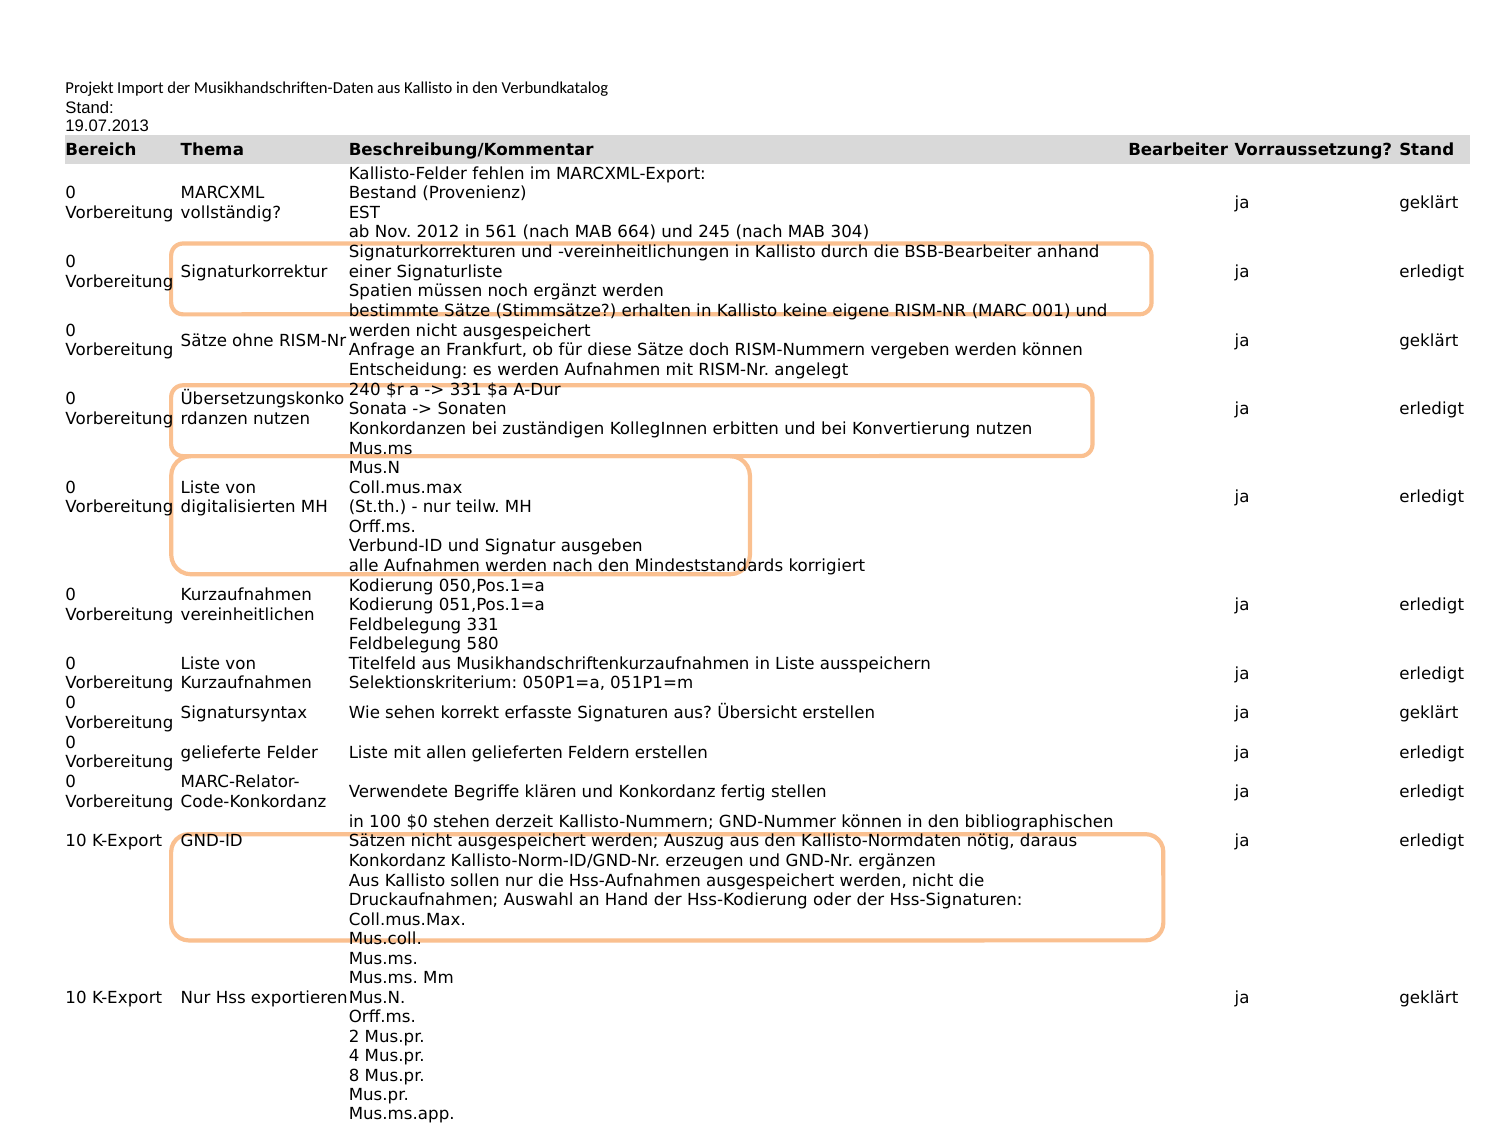

| Projekt Import der Musikhandschriften-Daten aus Kallisto in den Verbundkatalog |  |  |  |  |  |
| --- | --- | --- | --- | --- | --- |
| Stand: 19.07.2013 |  |  |  |  |  |
| Bereich | Thema | Beschreibung/Kommentar | Bearbeiter | Vorraussetzung? | Stand |
| 0 Vorbereitung | MARCXML vollständig? | Kallisto-Felder fehlen im MARCXML-Export: Bestand (Provenienz) EST ab Nov. 2012 in 561 (nach MAB 664) und 245 (nach MAB 304) |  | ja | geklärt |
| 0 Vorbereitung | Signaturkorrektur | Signaturkorrekturen und -vereinheitlichungen in Kallisto durch die BSB-Bearbeiter anhand einer Signaturliste Spatien müssen noch ergänzt werden |  | ja | erledigt |
| 0 Vorbereitung | Sätze ohne RISM-Nr | bestimmte Sätze (Stimmsätze?) erhalten in Kallisto keine eigene RISM-NR (MARC 001) und werden nicht ausgespeichert Anfrage an Frankfurt, ob für diese Sätze doch RISM-Nummern vergeben werden können Entscheidung: es werden Aufnahmen mit RISM-Nr. angelegt |  | ja | geklärt |
| 0 Vorbereitung | Übersetzungskonkordanzen nutzen | 240 $r a -> 331 $a A-Dur Sonata -> Sonaten Konkordanzen bei zuständigen KollegInnen erbitten und bei Konvertierung nutzen |  | ja | erledigt |
| 0 Vorbereitung | Liste von digitalisierten MH | Mus.ms Mus.N Coll.mus.max (St.th.) - nur teilw. MH Orff.ms. Verbund-ID und Signatur ausgeben |  | ja | erledigt |
| 0 Vorbereitung | Kurzaufnahmen vereinheitlichen | alle Aufnahmen werden nach den Mindeststandards korrigiert Kodierung 050,Pos.1=a Kodierung 051,Pos.1=a Feldbelegung 331 Feldbelegung 580 |  | ja | erledigt |
| 0 Vorbereitung | Liste von Kurzaufnahmen | Titelfeld aus Musikhandschriftenkurzaufnahmen in Liste ausspeichern Selektionskriterium: 050P1=a, 051P1=m |  | ja | erledigt |
| 0 Vorbereitung | Signatursyntax | Wie sehen korrekt erfasste Signaturen aus? Übersicht erstellen |  | ja | geklärt |
| 0 Vorbereitung | gelieferte Felder | Liste mit allen gelieferten Feldern erstellen |  | ja | erledigt |
| 0 Vorbereitung | MARC-Relator-Code-Konkordanz | Verwendete Begriffe klären und Konkordanz fertig stellen |  | ja | erledigt |
| 10 K-Export | GND-ID | in 100 $0 stehen derzeit Kallisto-Nummern; GND-Nummer können in den bibliographischen Sätzen nicht ausgespeichert werden; Auszug aus den Kallisto-Normdaten nötig, daraus Konkordanz Kallisto-Norm-ID/GND-Nr. erzeugen und GND-Nr. ergänzen |  | ja | erledigt |
| 10 K-Export | Nur Hss exportieren | Aus Kallisto sollen nur die Hss-Aufnahmen ausgespeichert werden, nicht die Druckaufnahmen; Auswahl an Hand der Hss-Kodierung oder der Hss-Signaturen: Coll.mus.Max. Mus.coll. Mus.ms. Mus.ms. Mm Mus.N. Orff.ms. 2 Mus.pr. 4 Mus.pr. 8 Mus.pr. Mus.pr. Mus.ms.app. |  | ja | geklärt |
| 20 Konverter | RISM-ID | soll aus 001 nach MAB 580 gesetzt werden mit Vorspann 'RISM' oder ISIL |  | ja | geklärt |
| 20 Konverter | URL zu RISM-OPAC-Aufnahme | URL bilden aus Präfix und RISM-ID |  | ja | geklärt |
| 20 Konverter | Belegung HST | Als HST kommt nur der RISM-ET in Frage, da er als einziger in allen Datensätzen vergeben ist |  | ja | geklärt |
| 20 Konverter | multiple Fußnoten | 500 mehrfach belegt -> hintereinander in 501; max. Zeichenlänge: knapp 2000 Zeichen. Entscheidung: Felder so lange einfügen, so lange die Feldlänge ausreicht; danach weglassen |  | ja | geklärt |
| 20 Konverter | Kallisto-Kodierung + Portion | 078q BSBRISM01 |  | ja | geklärt |
| 20 Konverter | Signatur nach 544a | Signatur zum Generieren von Buchdatensätzen |  | ja | geklärt |
| 20 Konverter | Person-Werk-Relation | Vorbesitzer, Schreiber, Widmungsträger, Bearbeiter in 700, $4 mit Kürzel, z.B. fmo; was bedeutet das, in welche MAB-Felder? -> nach MAB 1XX UFb; MARC-Relator-Code-Konkordanz verwenden |  | ja | geklärt |
| 30 DS verbessern | Kodierung | als Musikhandschrift kodieren |  | nein | erledigt |
| 30 DS verbessern | 100 Collection | Aufnahmen mit 100 $a Collection -> Feld ausfiltern |  | ja | geklärt |
| 40 Import | DS-Update Kurzaufnahmen | Die vorhandenen Kurzaufnahmen sollen mit den Kallisto-Daten angereichert werden; Kriterium: Signatur (Problem: ist nicht eindeutig) |  | ja | geklärt |
| 40 Import | Hierarchische Struktur | Wie sollen Aufnahmen für eine Sammlung (z.B. Lieder) und für das einzelne Stück (Lied) in B3Kat dargestellt werden? ÜG-STA, ÜB-Band, SW-USW, Flach (nur ÜG, nur Stück)? Entscheidung: SW-USW | Alle | ja | geklärt |
| Info | Signatur GA-Band | Gesamtaufnahme und untergeordnete Aufnahmen haben die selbe (Grund)-Signatur | - | - | Info |
| Info | Digitalisat-URLs | brauchen nicht in B3Kat übernommen werden; Digitalisatnachweise werden aus ZEND direkt an B3Kat geliefert | - | - | Info |
| Info | Hierarchische Verknüpfungen in MARCXML | in 762 steht ID des untergeordneten Werkes, in 773 ID der ÜG | - | - | Info |
| Info | Hss St. Michael | mehr als 2.000 Hss in Kallisto; Hss sind inzwischen in der BSB im November überprüfen, ob weitere MARC-Felder gefüllt sind | - | - | Info |
| Info | Aleph-Testzugang | http://bvbztst04.bib-bvb.de:8991/F Kennung: BVBRWWW Passwort: 04leo | - | - | Info |